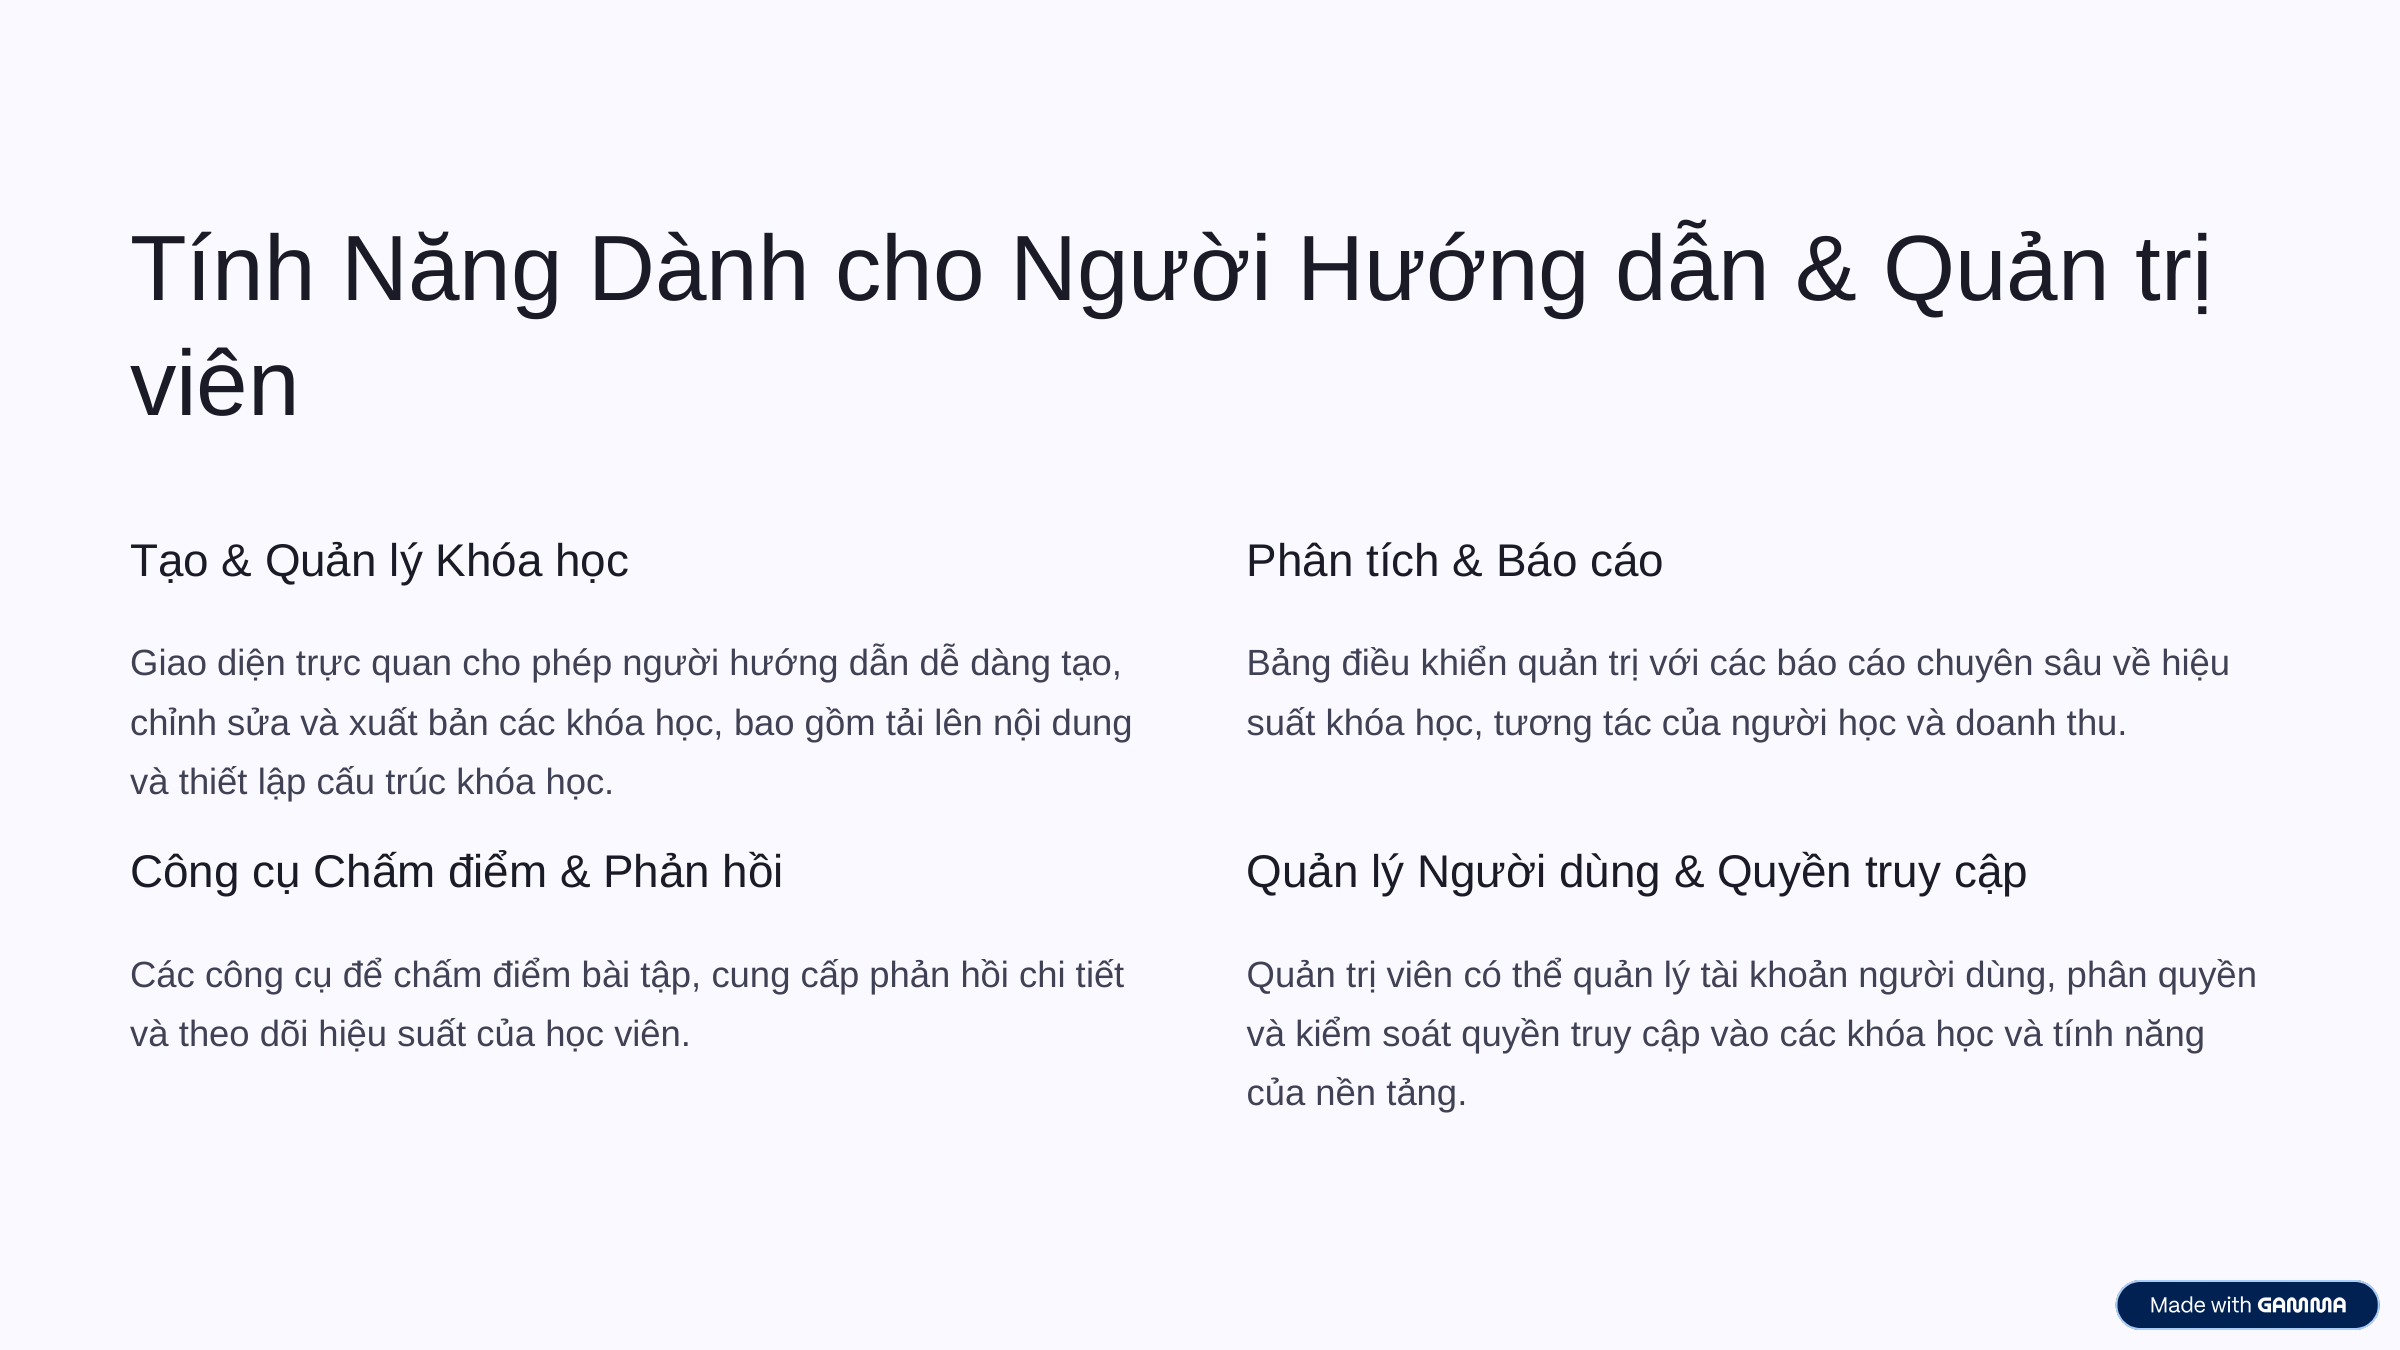

Tính Năng Dành cho Người Hướng dẫn & Quản trị viên
Tạo & Quản lý Khóa học
Phân tích & Báo cáo
Giao diện trực quan cho phép người hướng dẫn dễ dàng tạo, chỉnh sửa và xuất bản các khóa học, bao gồm tải lên nội dung và thiết lập cấu trúc khóa học.
Bảng điều khiển quản trị với các báo cáo chuyên sâu về hiệu suất khóa học, tương tác của người học và doanh thu.
Công cụ Chấm điểm & Phản hồi
Quản lý Người dùng & Quyền truy cập
Các công cụ để chấm điểm bài tập, cung cấp phản hồi chi tiết và theo dõi hiệu suất của học viên.
Quản trị viên có thể quản lý tài khoản người dùng, phân quyền và kiểm soát quyền truy cập vào các khóa học và tính năng của nền tảng.